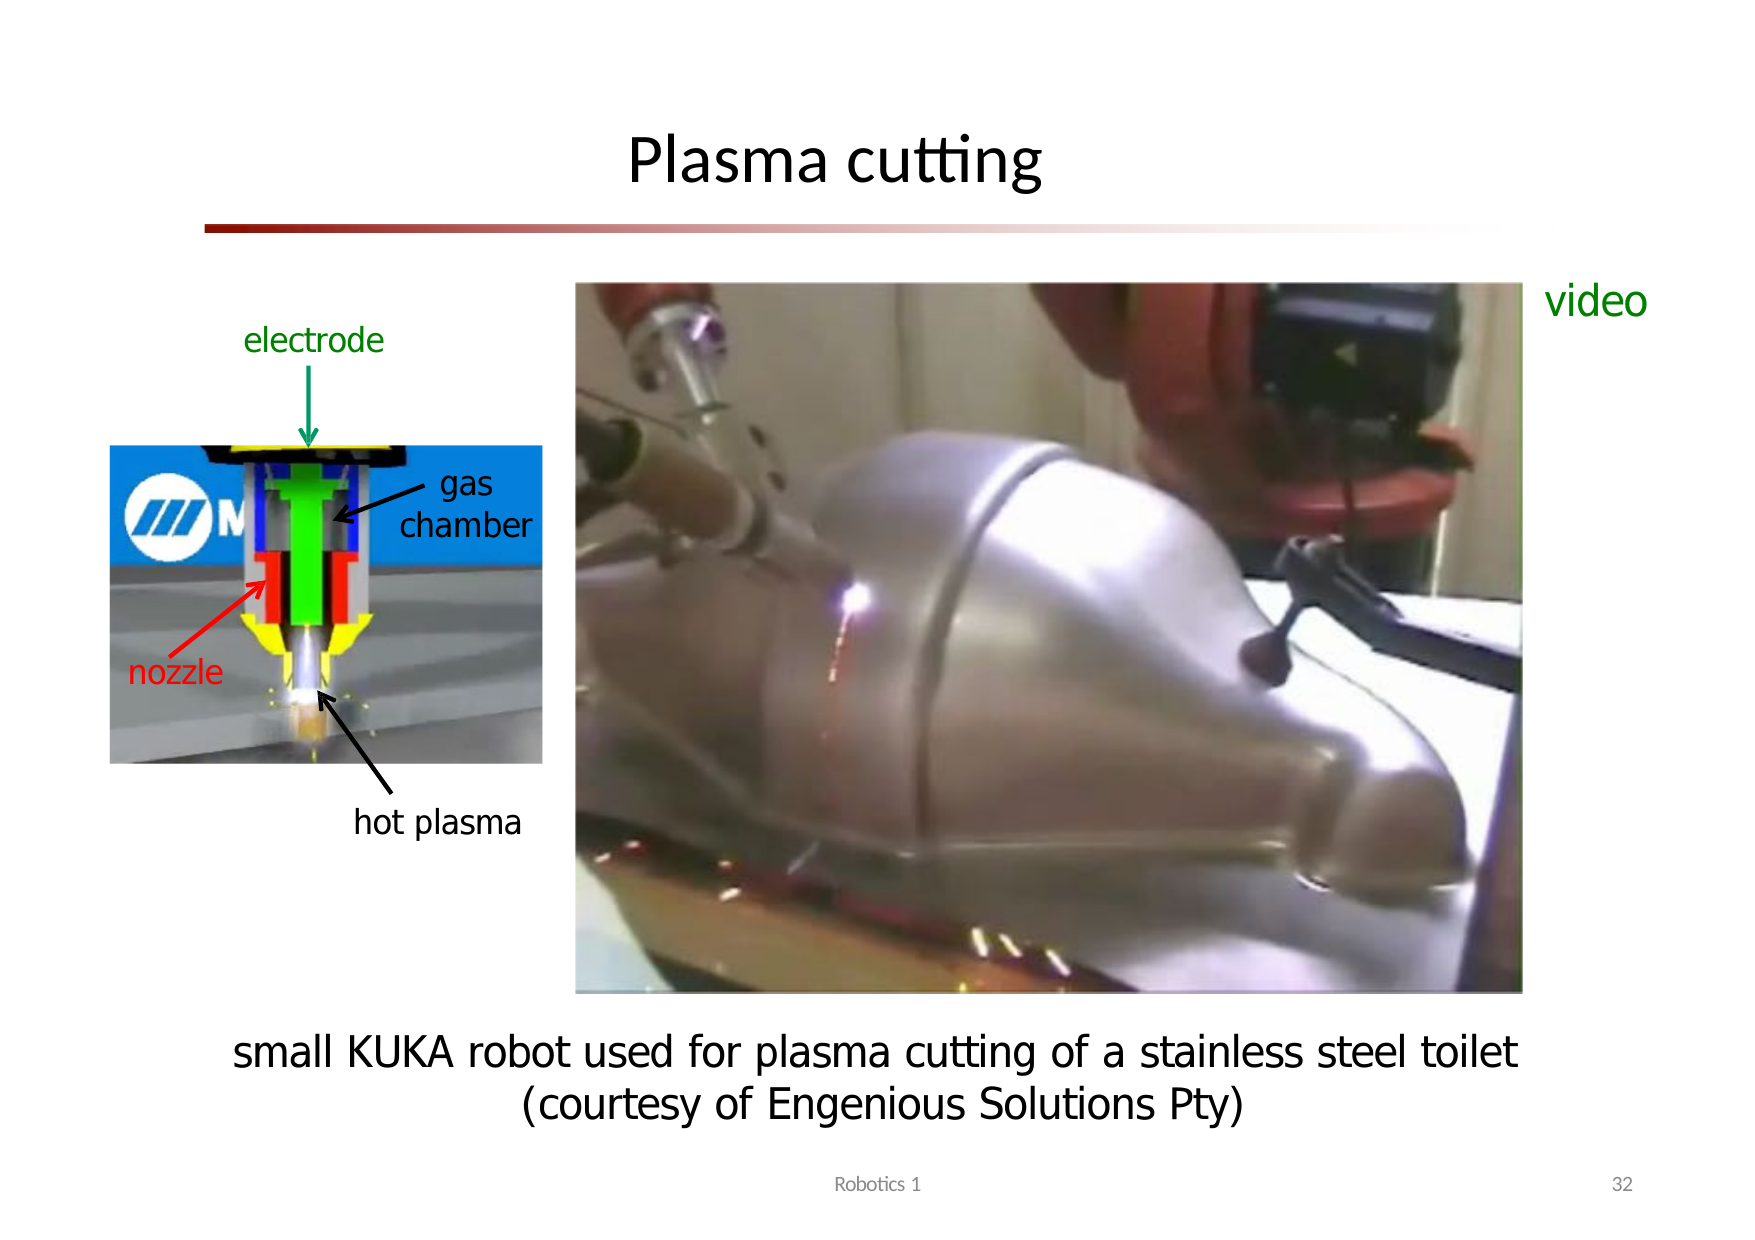

# Plasma cutting

video

electrode

gas  chamber

nozzle

hot plasma

small KUKA robot used for plasma cutting of a stainless steel toilet  (courtesy of Engenious Solutions Pty)
Robotics 1
32